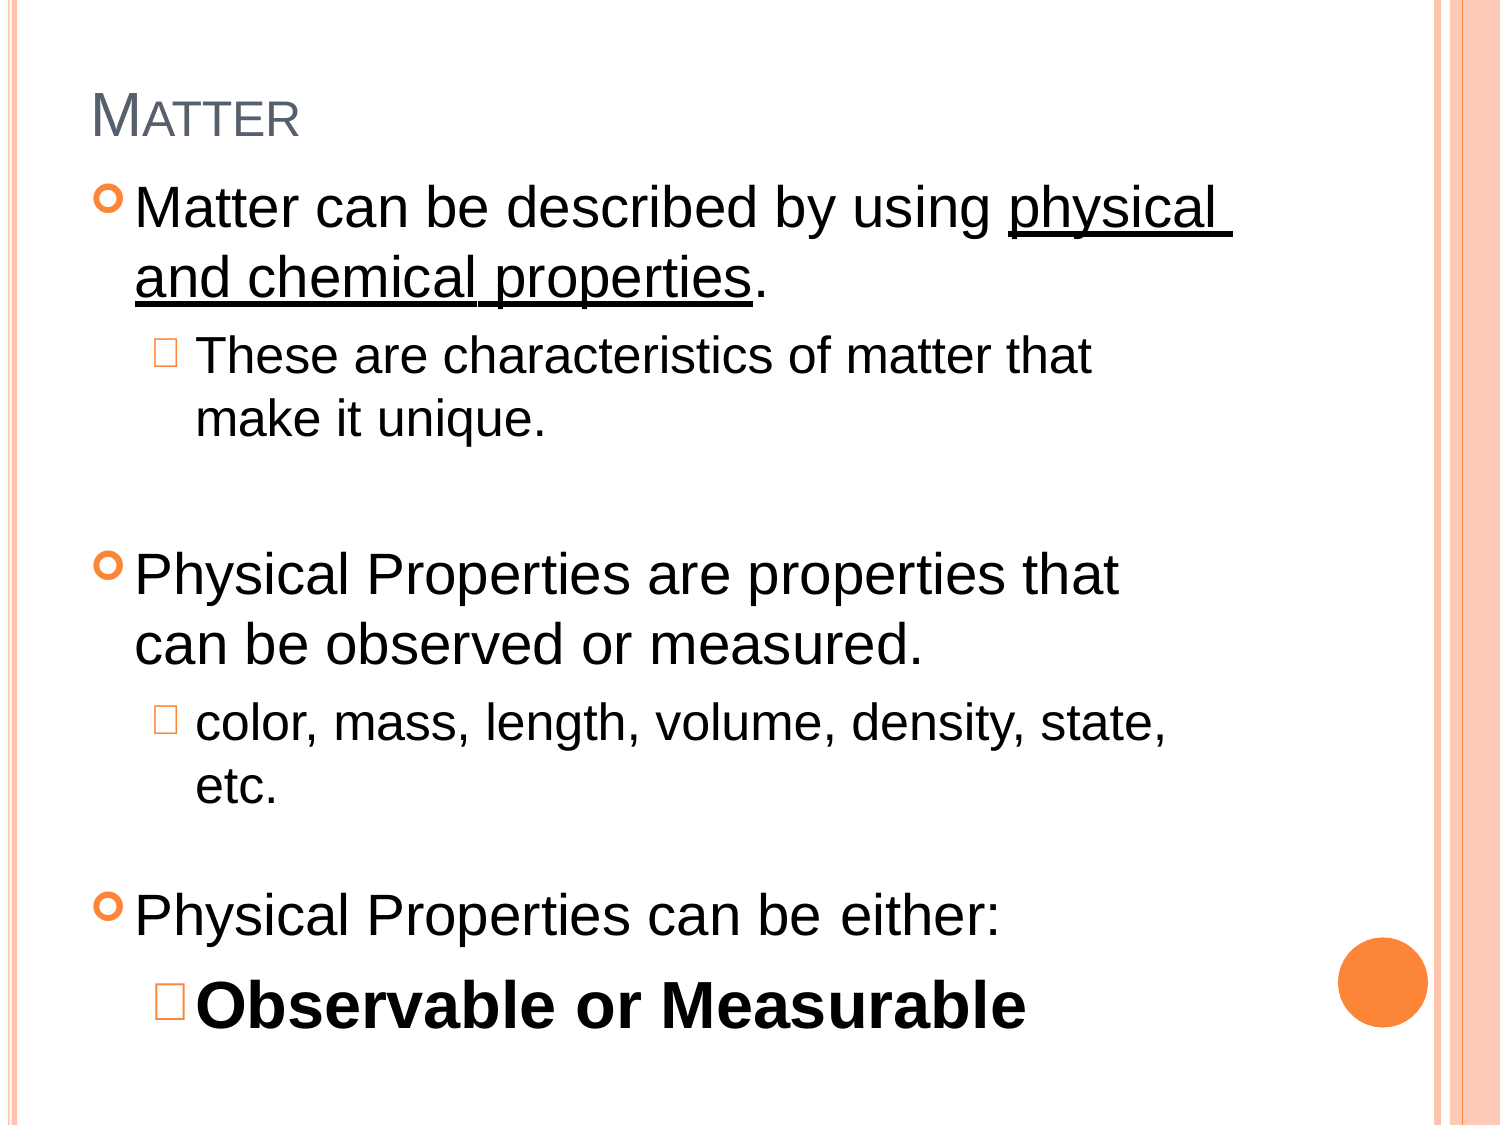

# MATTER
Matter can be described by using physical  and chemical properties.
These are characteristics of matter that  make it unique.

Physical Properties are properties that  can be observed or measured.
color, mass, length, volume, density, state,  etc.

Physical Properties can be either:
Observable or Measurable